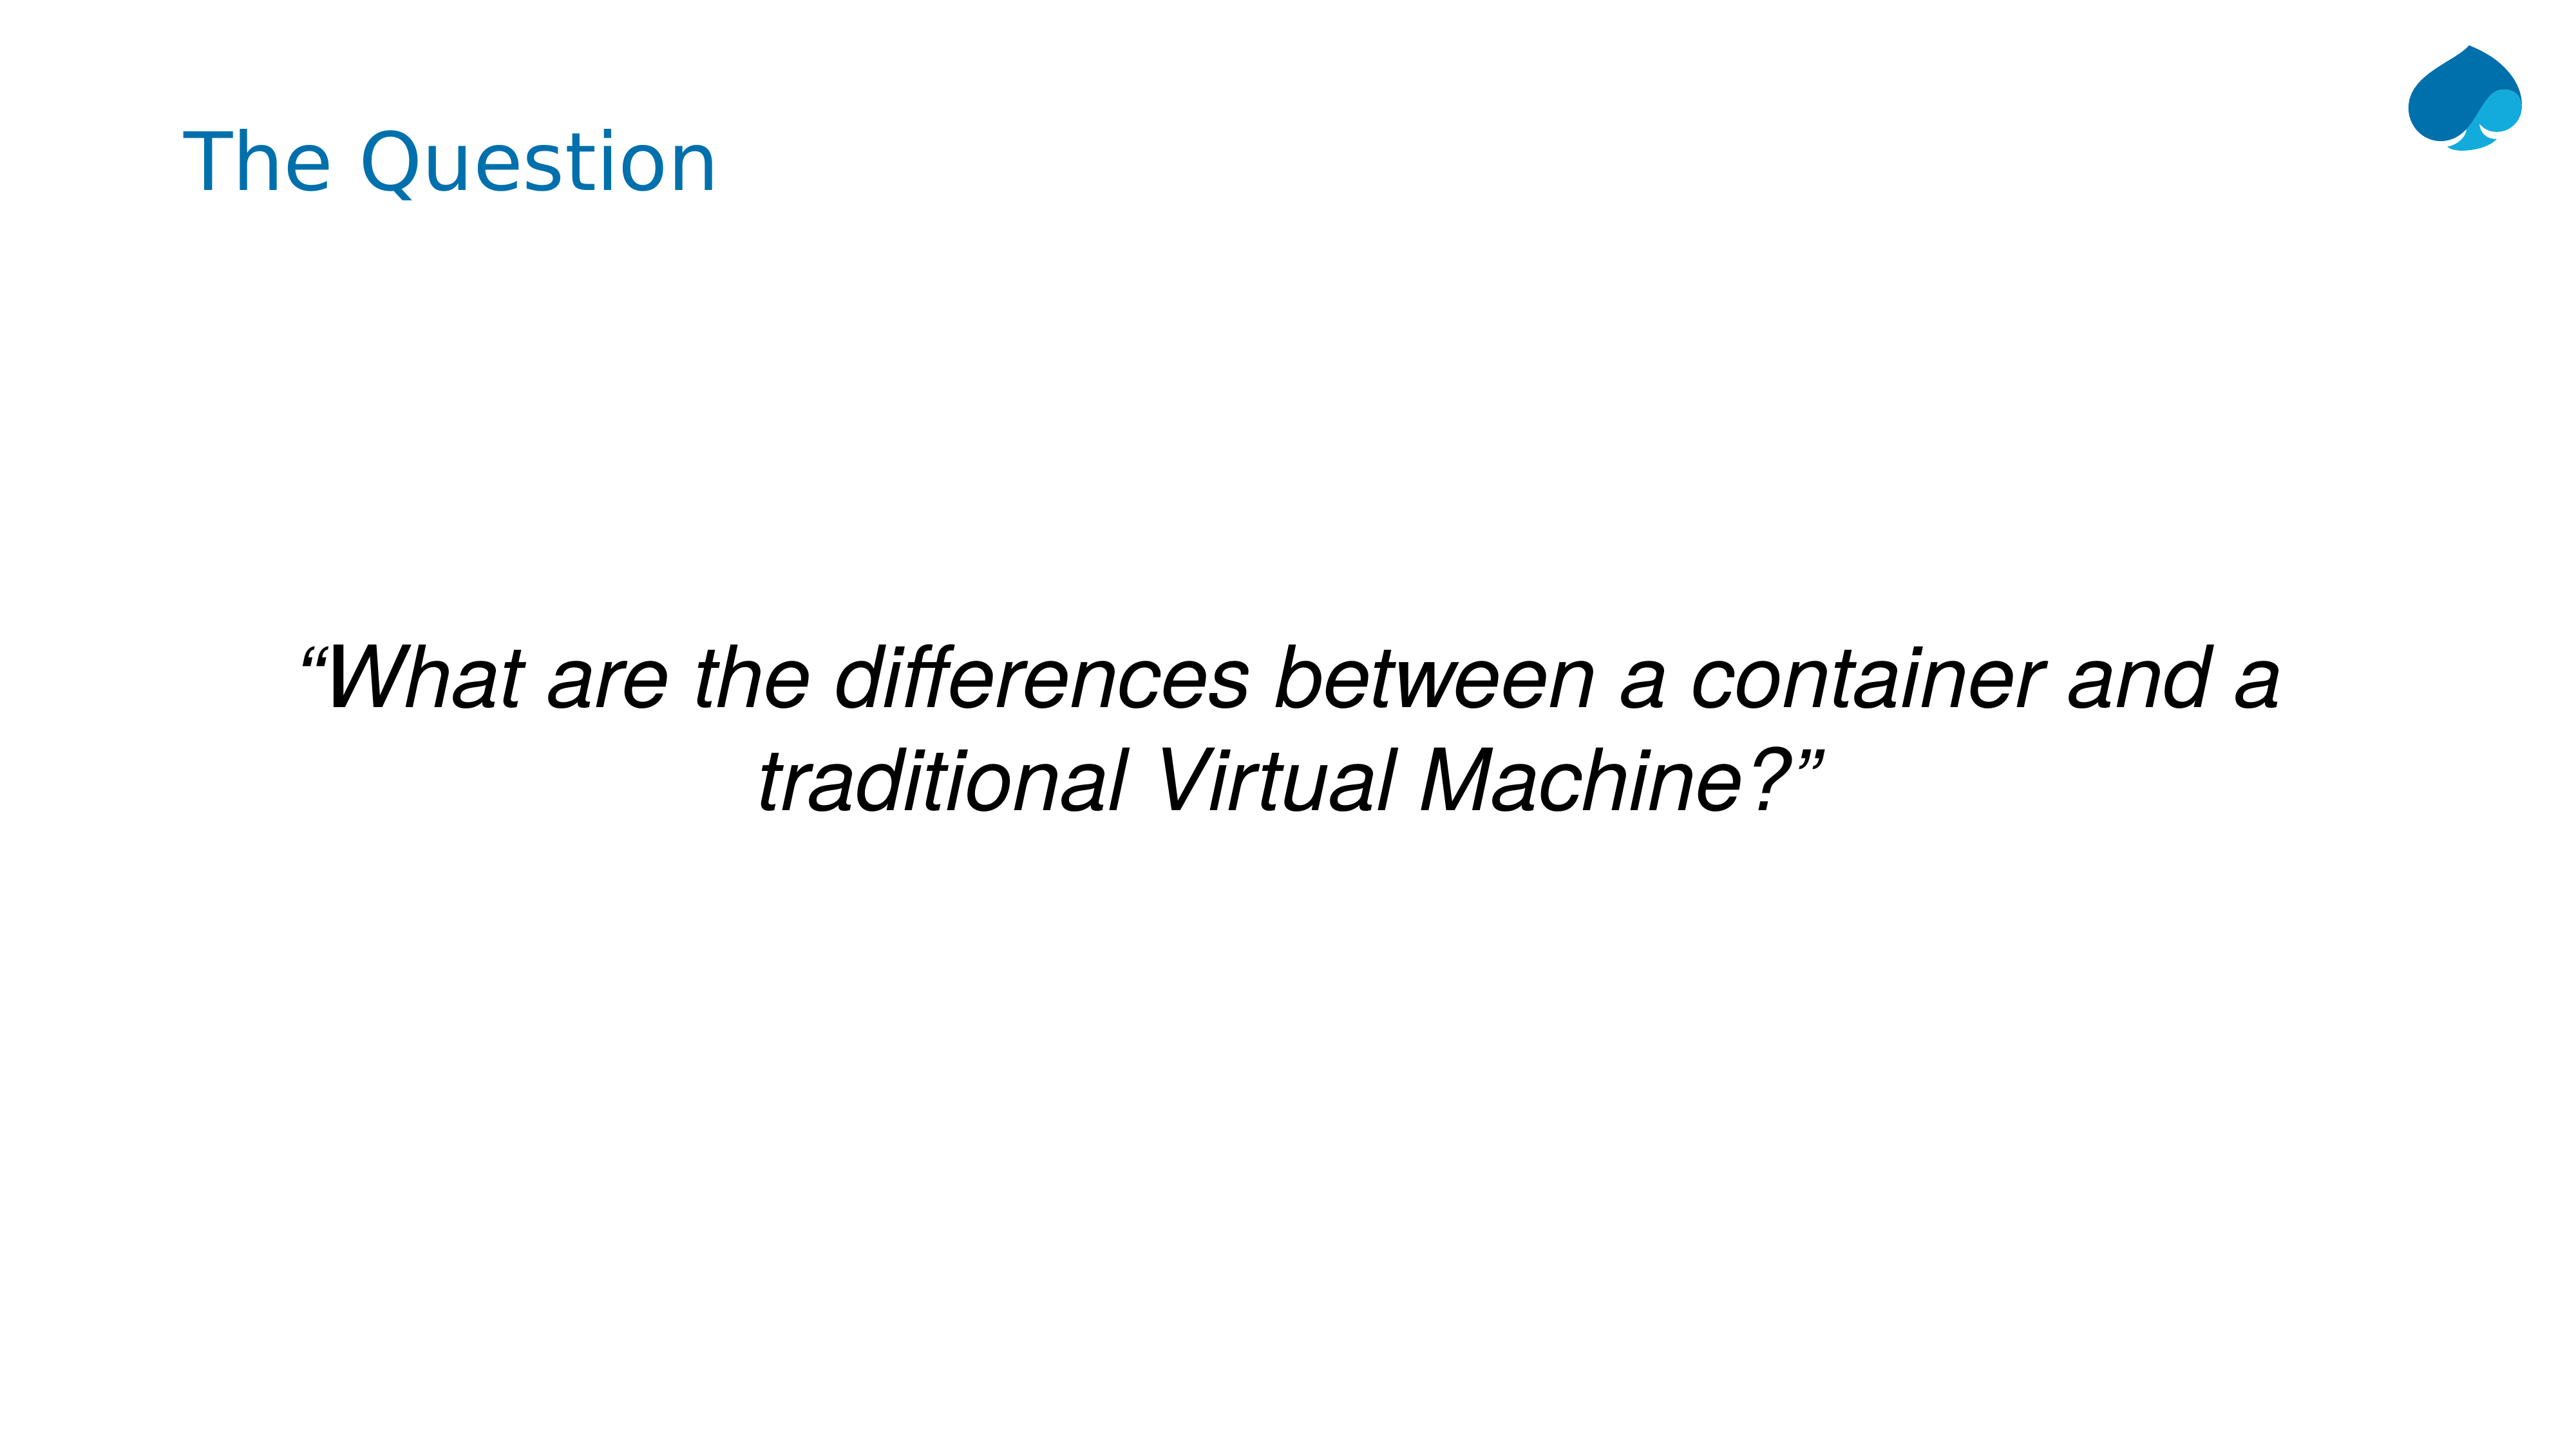

The Question

“What are the differences between a container and a traditional Virtual Machine?”